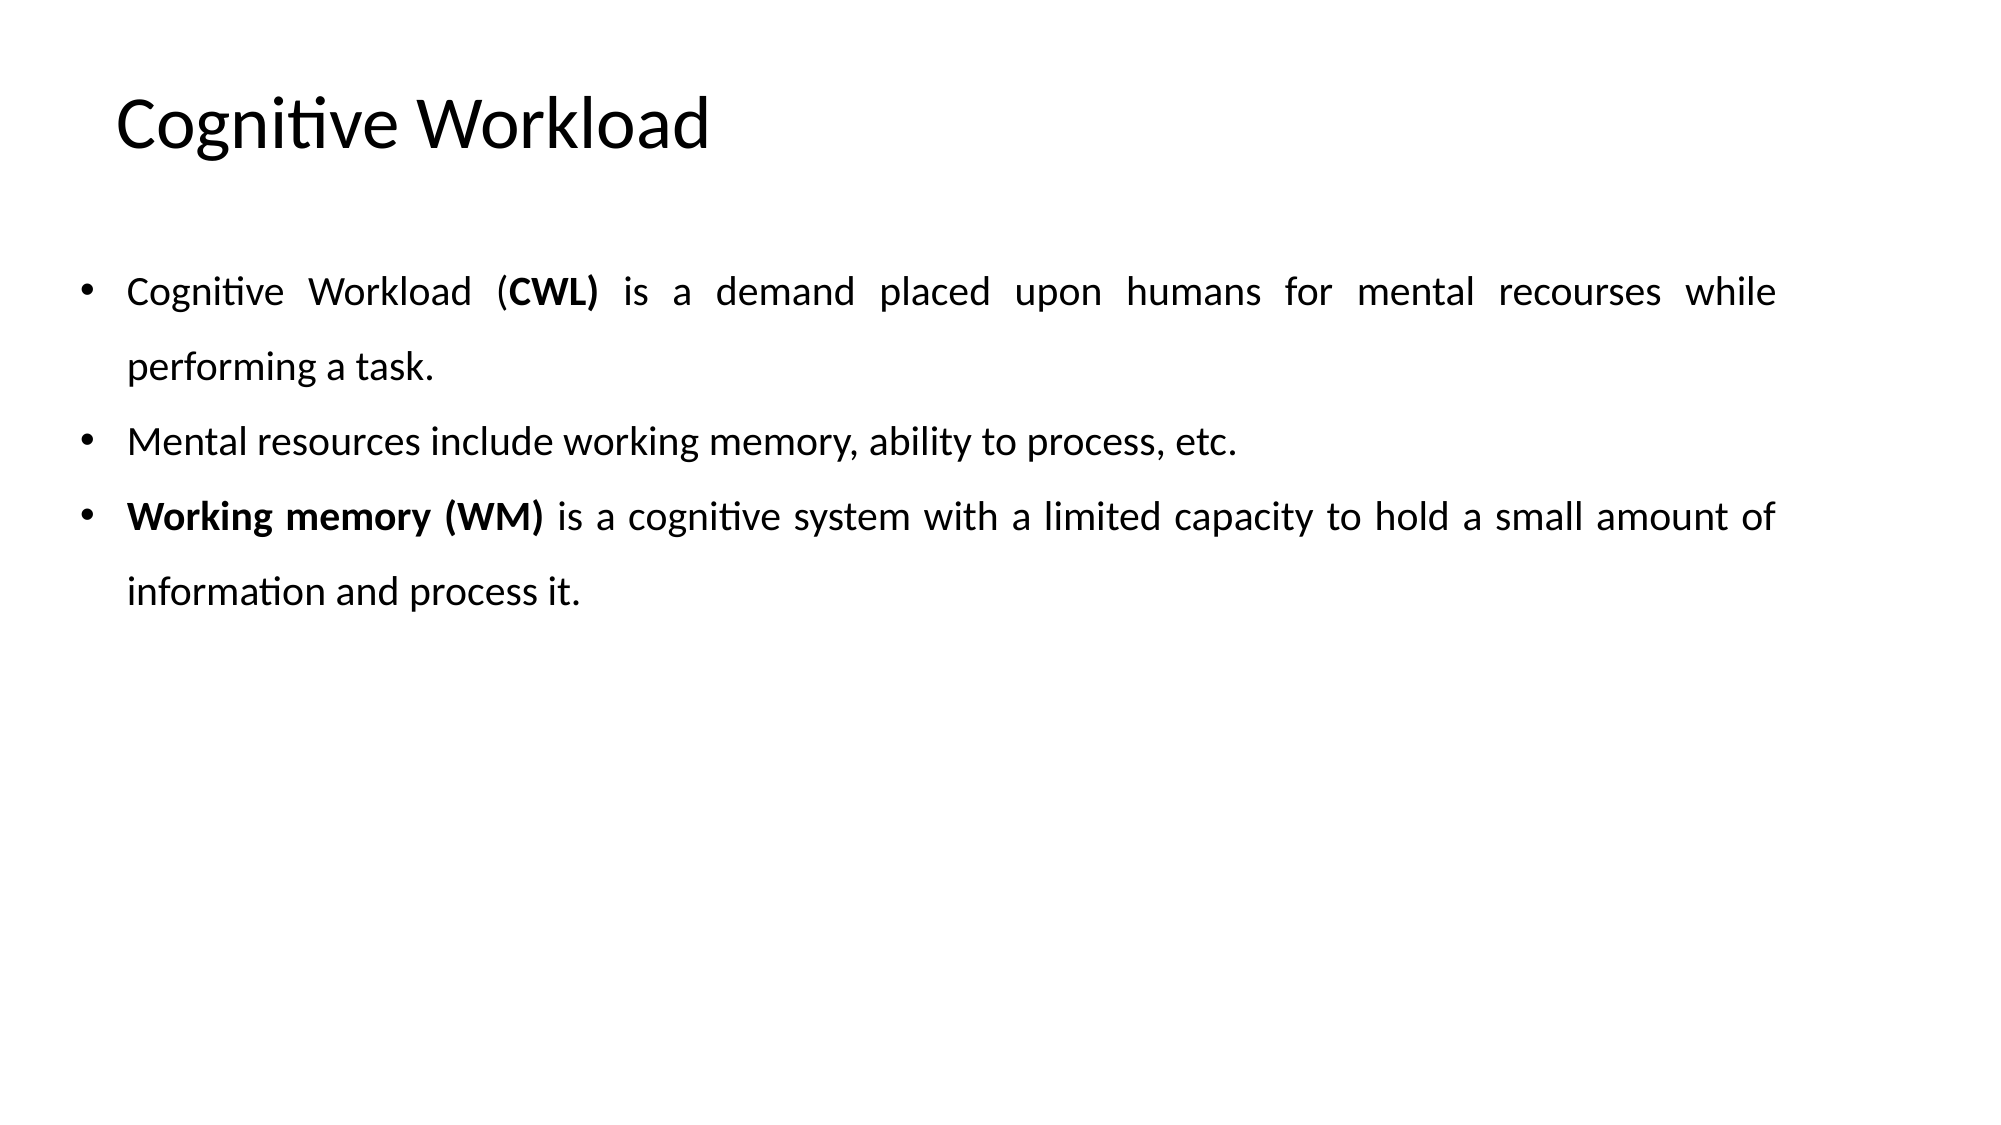

Cognitive Workload
Cognitive Workload (CWL) is a demand placed upon humans for mental recourses while performing a task.
Mental resources include working memory, ability to process, etc.
Working memory (WM) is a cognitive system with a limited capacity to hold a small amount of information and process it.